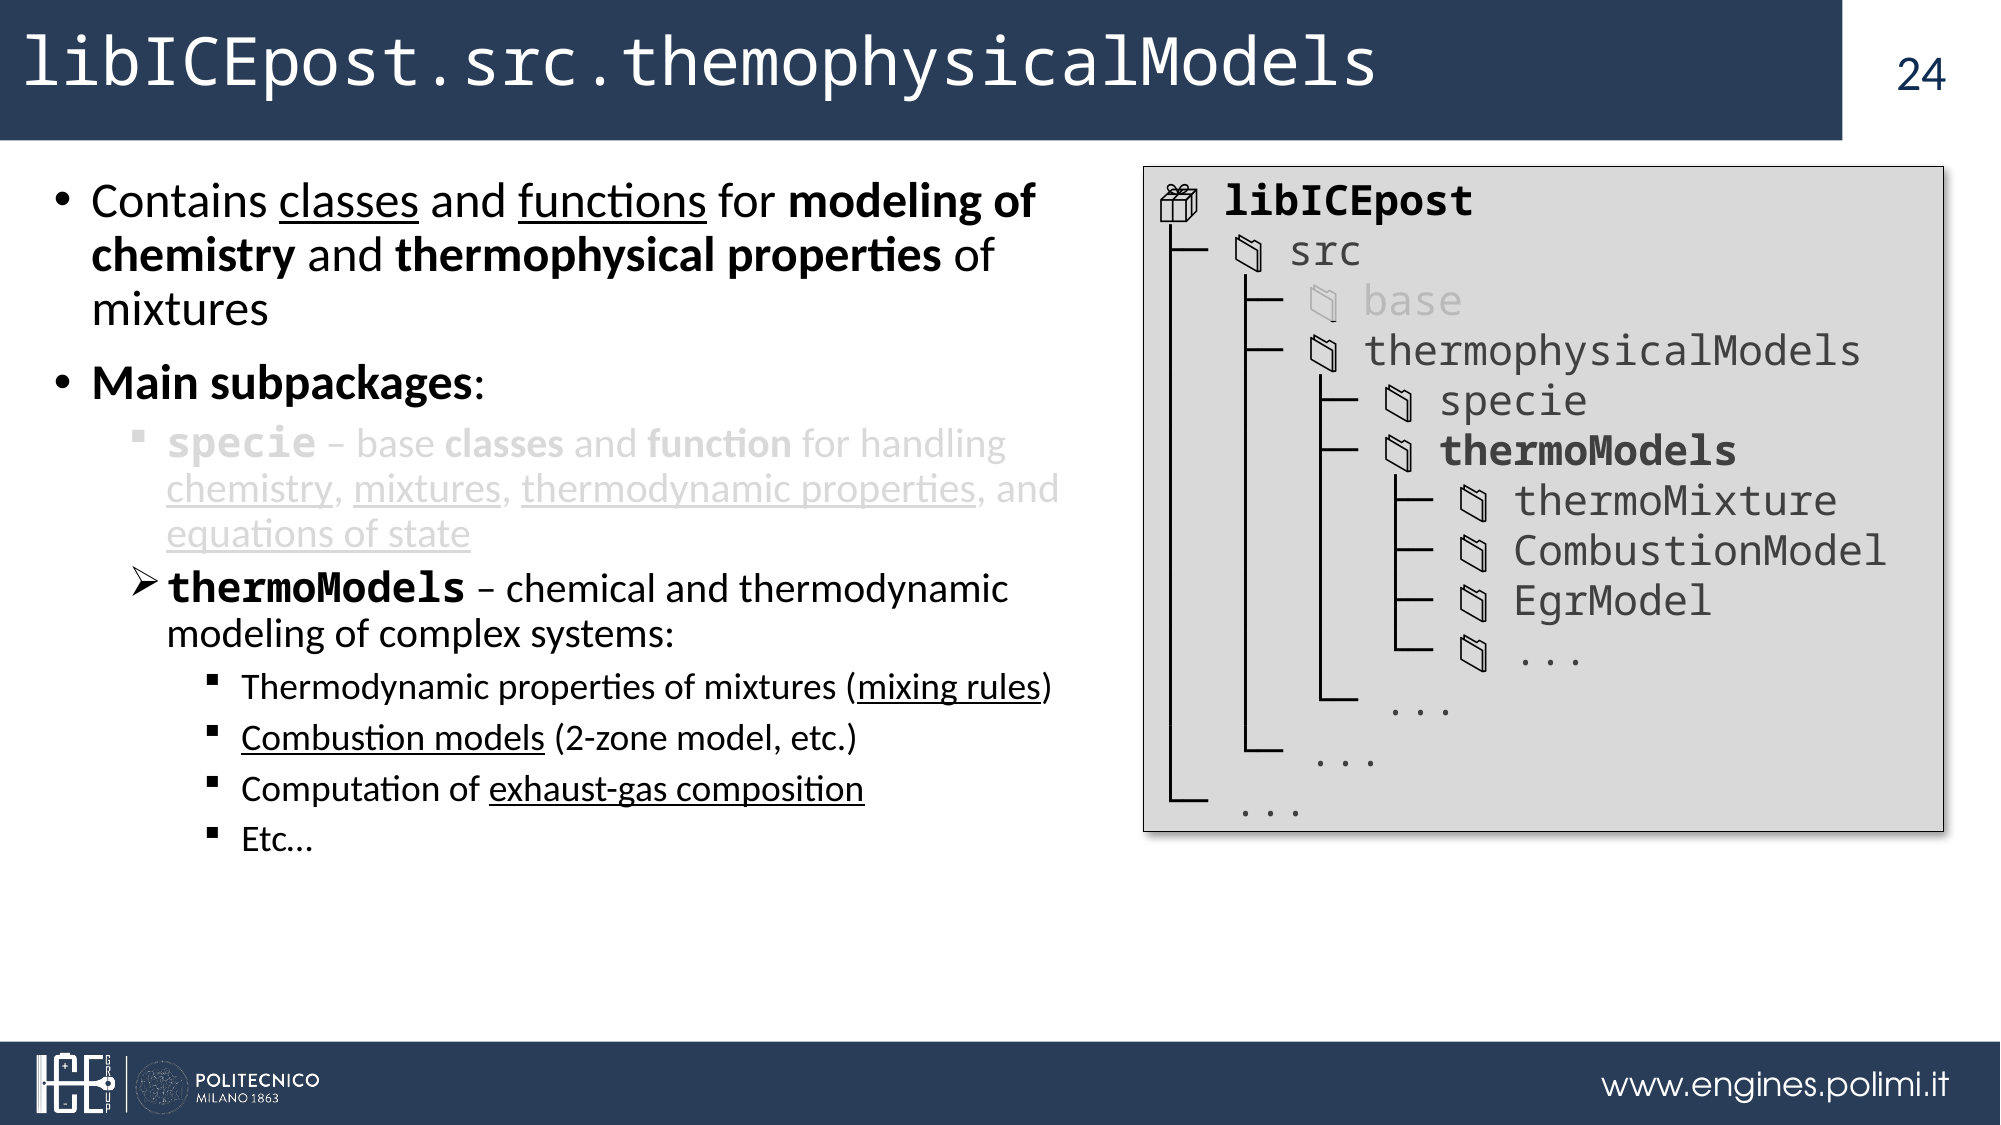

# libICEpost.src.themophysicalModels
24
Contains classes and functions for modeling of chemistry and thermophysical properties of mixtures
Main subpackages:
specie – base classes and function for handling chemistry, mixtures, thermodynamic properties, and equations of state
thermoModels – chemical and thermodynamic modeling of complex systems:
Thermodynamic properties of mixtures (mixing rules)
Combustion models (2-zone model, etc.)
Computation of exhaust-gas composition
Etc…
📦 libICEpost
├─ 📁 src
│  ├─ 📁 base
│  ├─ 📁 thermophysicalModels
│  │  ├─ 📁 specie
│  │  ├─ 📁 thermoModels
│  │  │  ├─ 📁 thermoMixture
│  │  │  ├─ 📁 CombustionModel
│  │  │  ├─ 📁 EgrModel
│  │  │  └─ 📁 ...
│  │  └─ ...
│  └─ ...
└─ ...